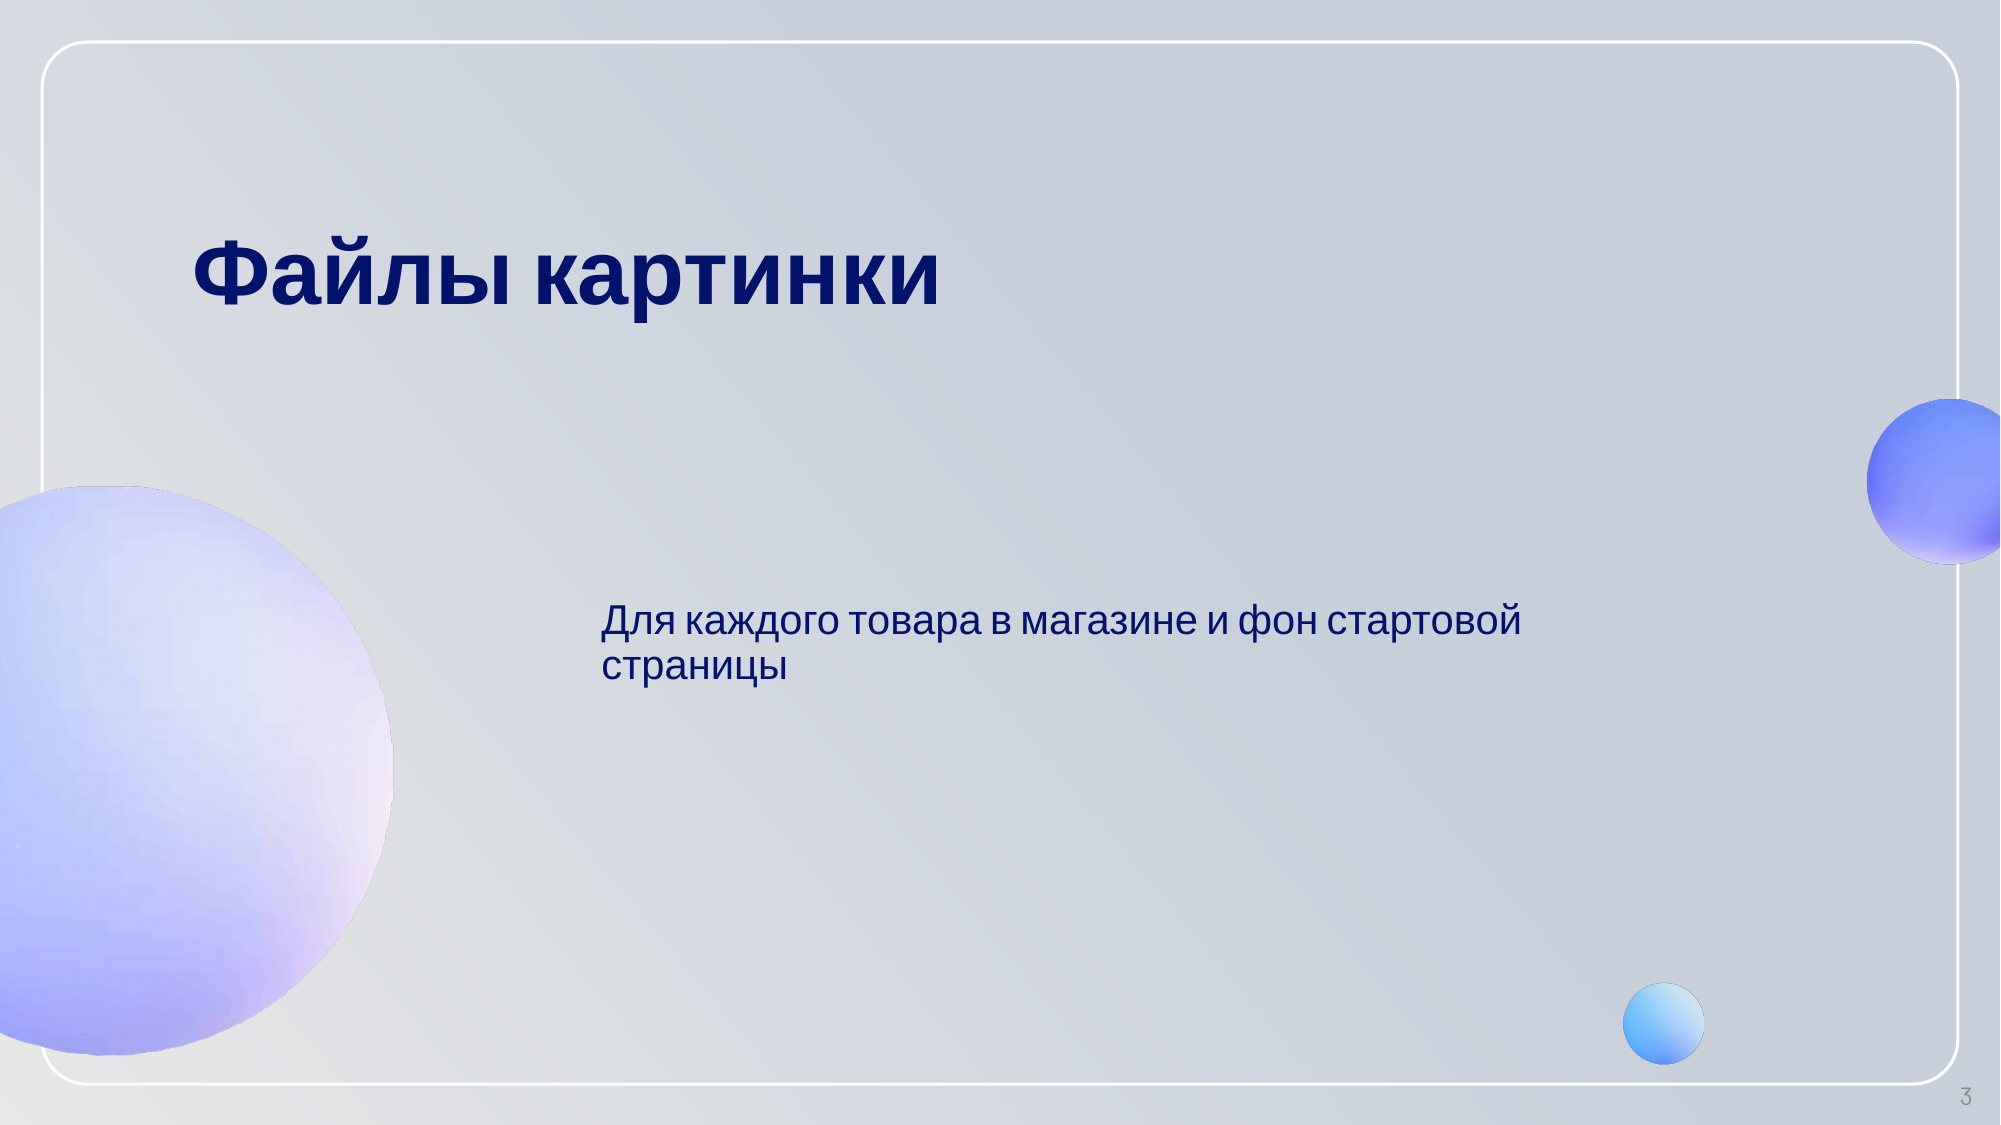

# Файлы картинки
Для каждого товара в магазине и фон стартовой страницы
3